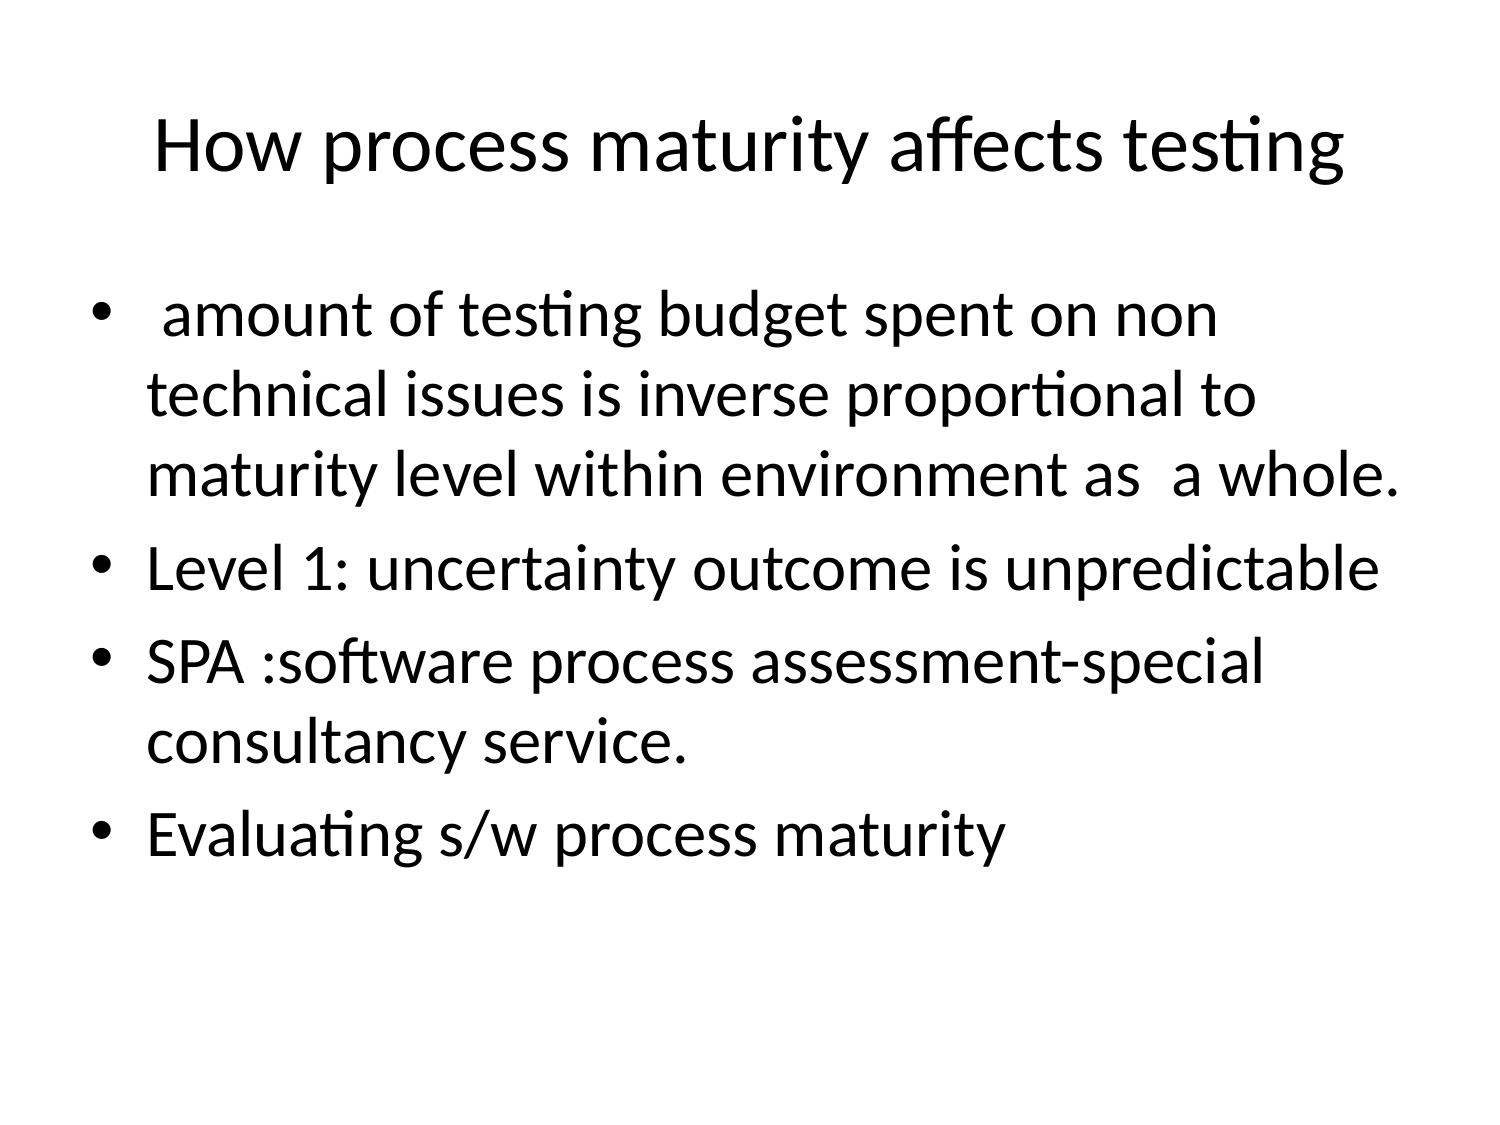

# How process maturity affects testing
 amount of testing budget spent on non technical issues is inverse proportional to maturity level within environment as  a whole.
Level 1: uncertainty outcome is unpredictable
SPA :software process assessment-special consultancy service.
Evaluating s/w process maturity